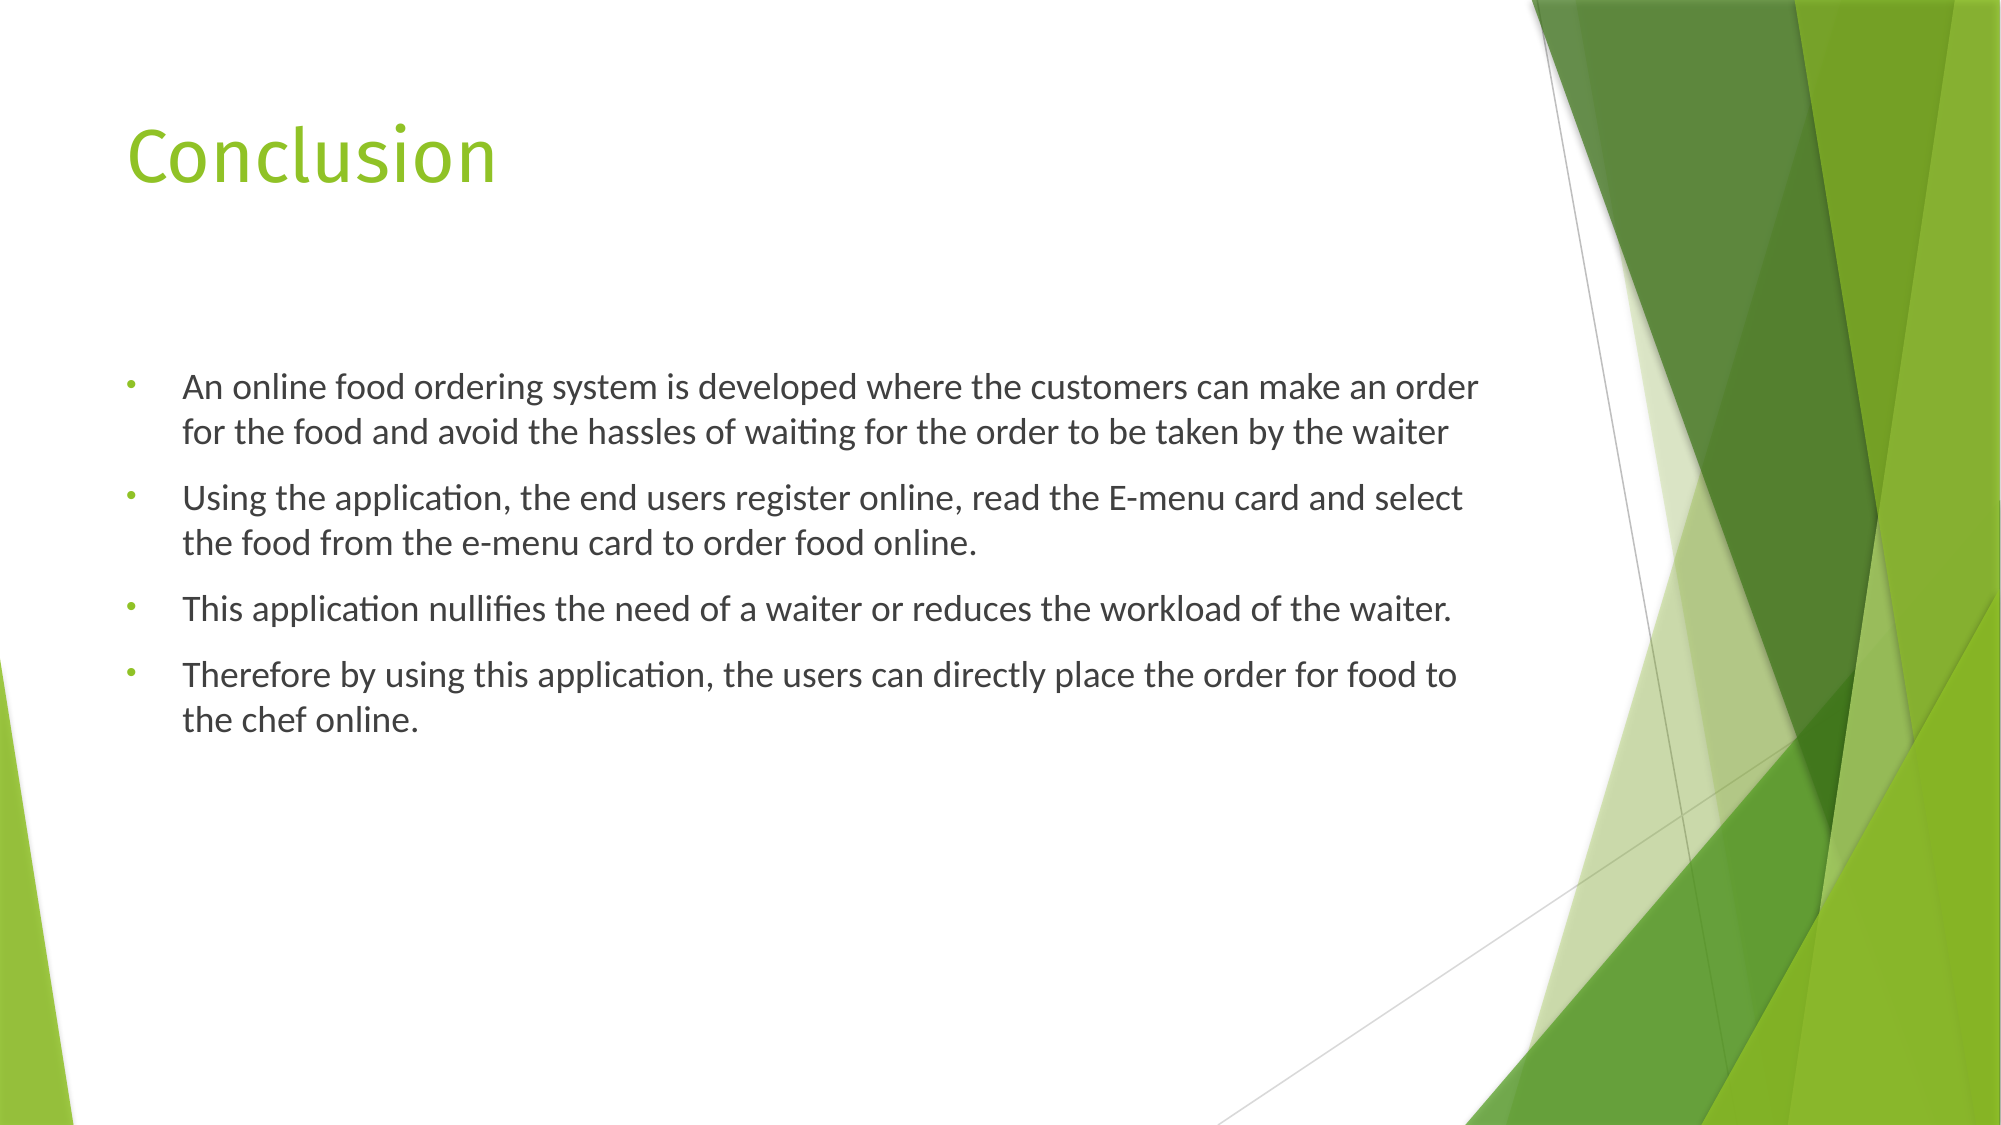

# Conclusion
An online food ordering system is developed where the customers can make an order for the food and avoid the hassles of waiting for the order to be taken by the waiter
Using the application, the end users register online, read the E-menu card and select the food from the e-menu card to order food online.
This application nullifies the need of a waiter or reduces the workload of the waiter.
Therefore by using this application, the users can directly place the order for food to the chef online.